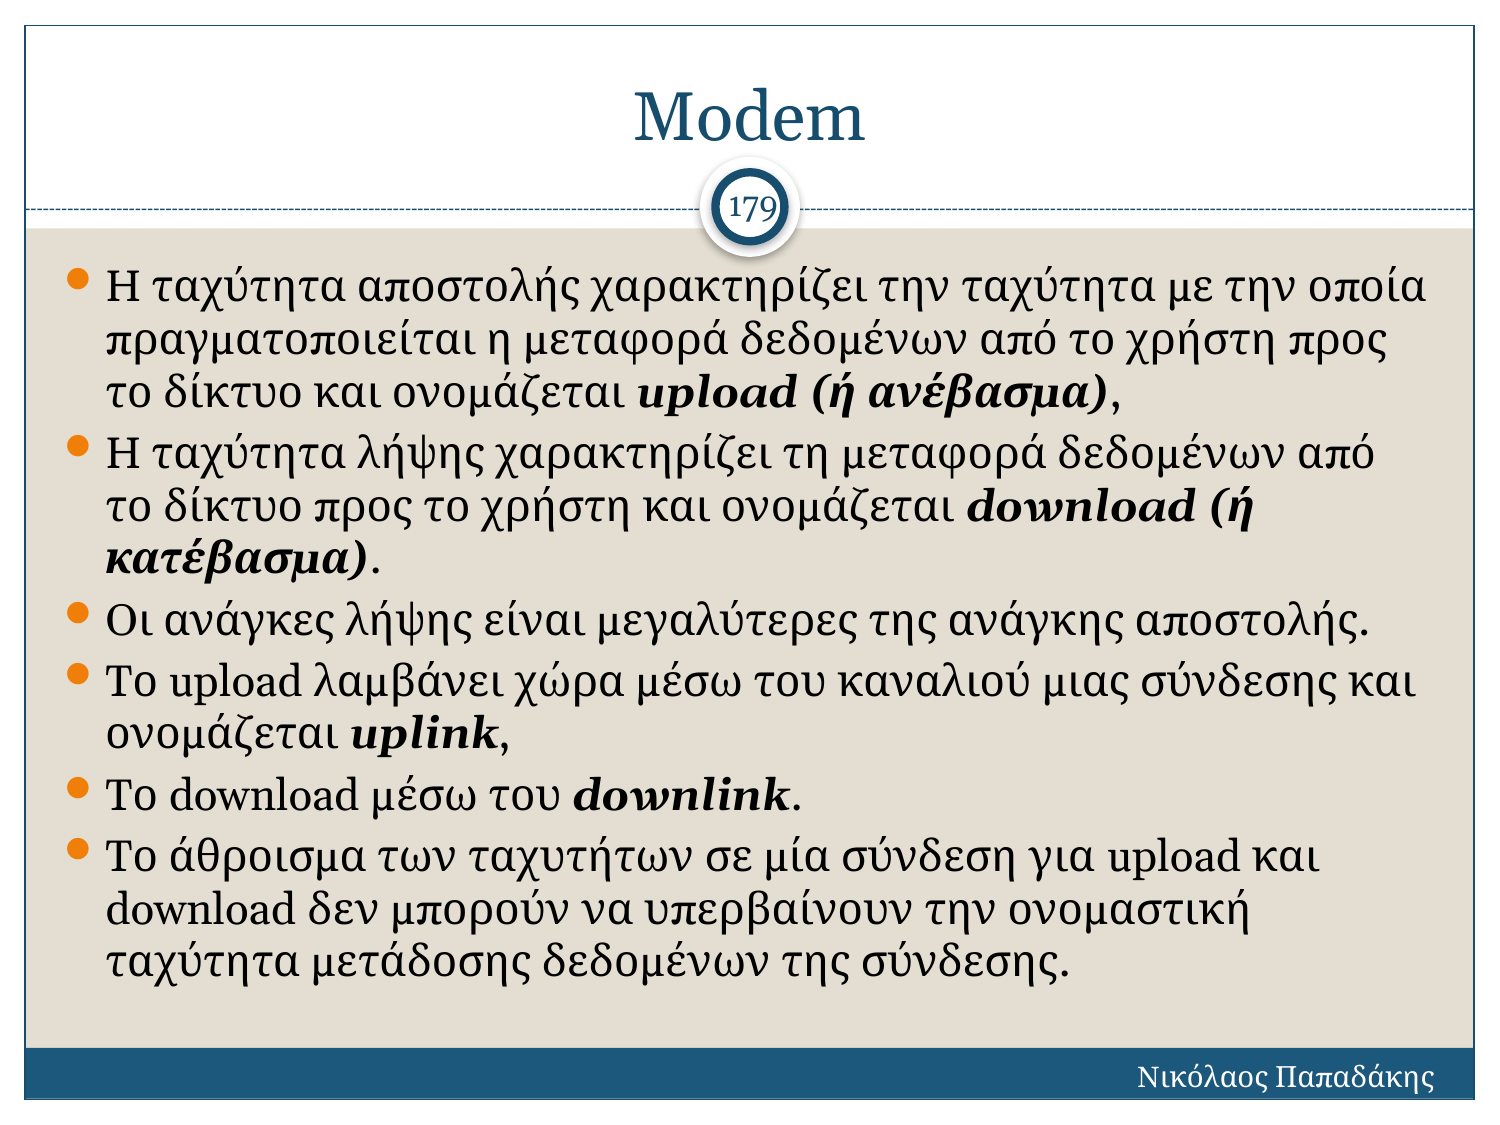

# Modem
179
Η ταχύτητα αποστολής χαρακτηρίζει την ταχύτητα με την οποία πραγματοποιείται η μεταφορά δεδομένων από το χρήστη προς το δίκτυο και ονομάζεται upload (ή ανέβασμα),
Η ταχύτητα λήψης χαρακτηρίζει τη μεταφορά δεδομένων από το δίκτυο προς το χρήστη και ονομάζεται download (ή κατέβασμα).
Οι ανάγκες λήψης είναι μεγαλύτερες της ανάγκης αποστολής.
Το upload λαμβάνει χώρα μέσω του καναλιού μιας σύνδεσης και ονομάζεται uplink,
Το download μέσω του downlink.
Το άθροισμα των ταχυτήτων σε μία σύνδεση για upload και download δεν μπορούν να υπερβαίνουν την ονομαστική ταχύτητα μετάδοσης δεδομένων της σύνδεσης.

Νικόλαος Παπαδάκης